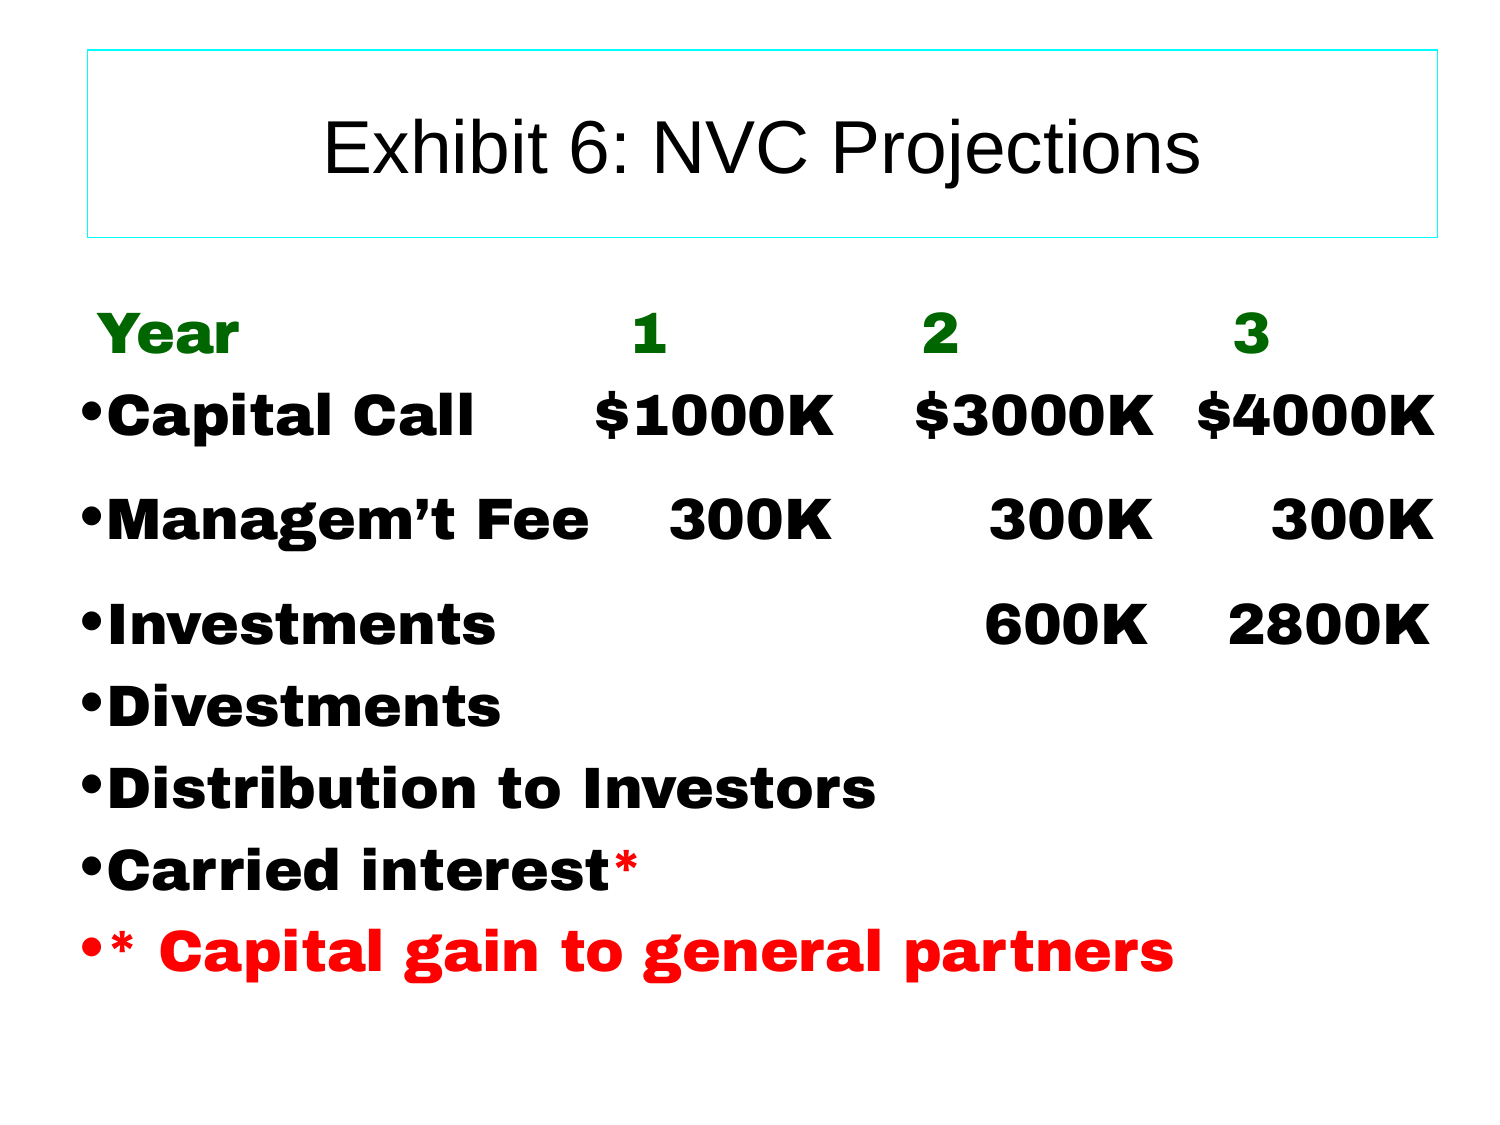

# Exhibit 6: NVC Projections
 Year                    1             2              3
Capital Call      $1000K    $3000K  $4000K

Managem’t Fee    300K        300K      300K

Investments                         600K    2800K
Divestments
Distribution to Investors
Carried interest*
* Capital gain to general partners